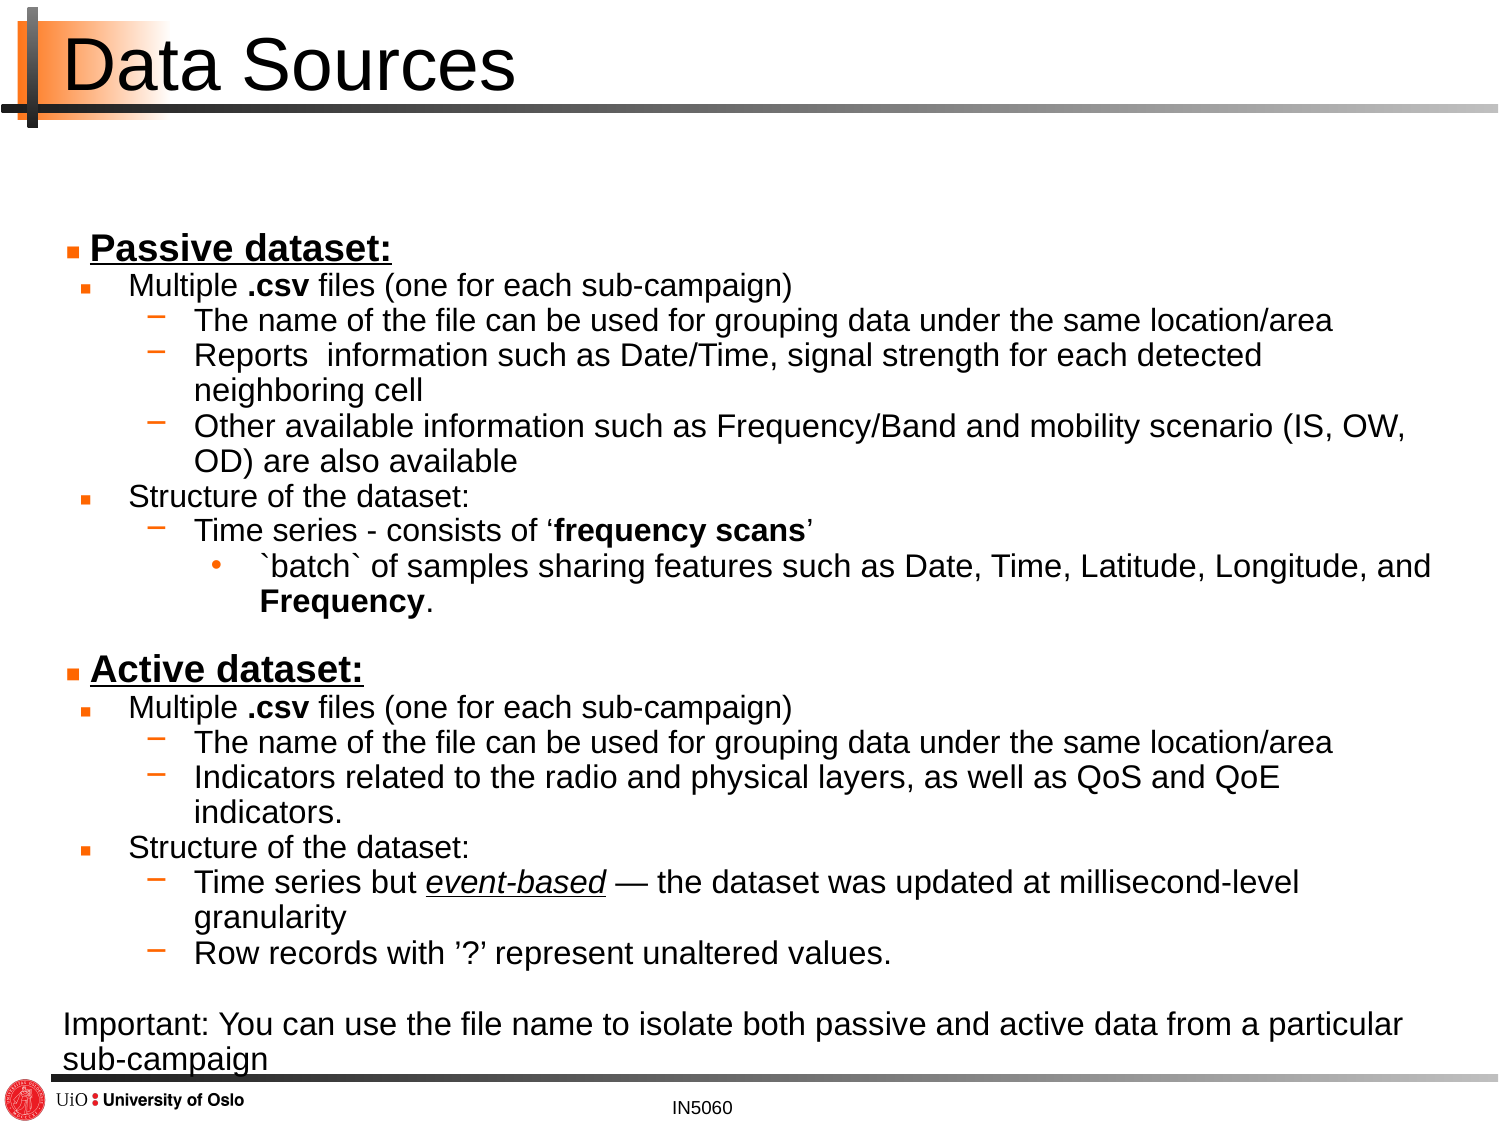

# Data Sources
Passive dataset:
Multiple .csv files (one for each sub-campaign)
The name of the file can be used for grouping data under the same location/area
Reports  information such as Date/Time, signal strength for each detected neighboring cell
Other available information such as Frequency/Band and mobility scenario (IS, OW, OD) are also available
Structure of the dataset:
Time series - consists of ‘frequency scans’
`batch` of samples sharing features such as Date, Time, Latitude, Longitude, and Frequency.
Active dataset:
Multiple .csv files (one for each sub-campaign)
The name of the file can be used for grouping data under the same location/area
Indicators related to the radio and physical layers, as well as QoS and QoE indicators.
Structure of the dataset:
Time series but event-based — the dataset was updated at millisecond-level granularity
Row records with ’?’ represent unaltered values.

Important: You can use the file name to isolate both passive and active data from a particular sub-campaign